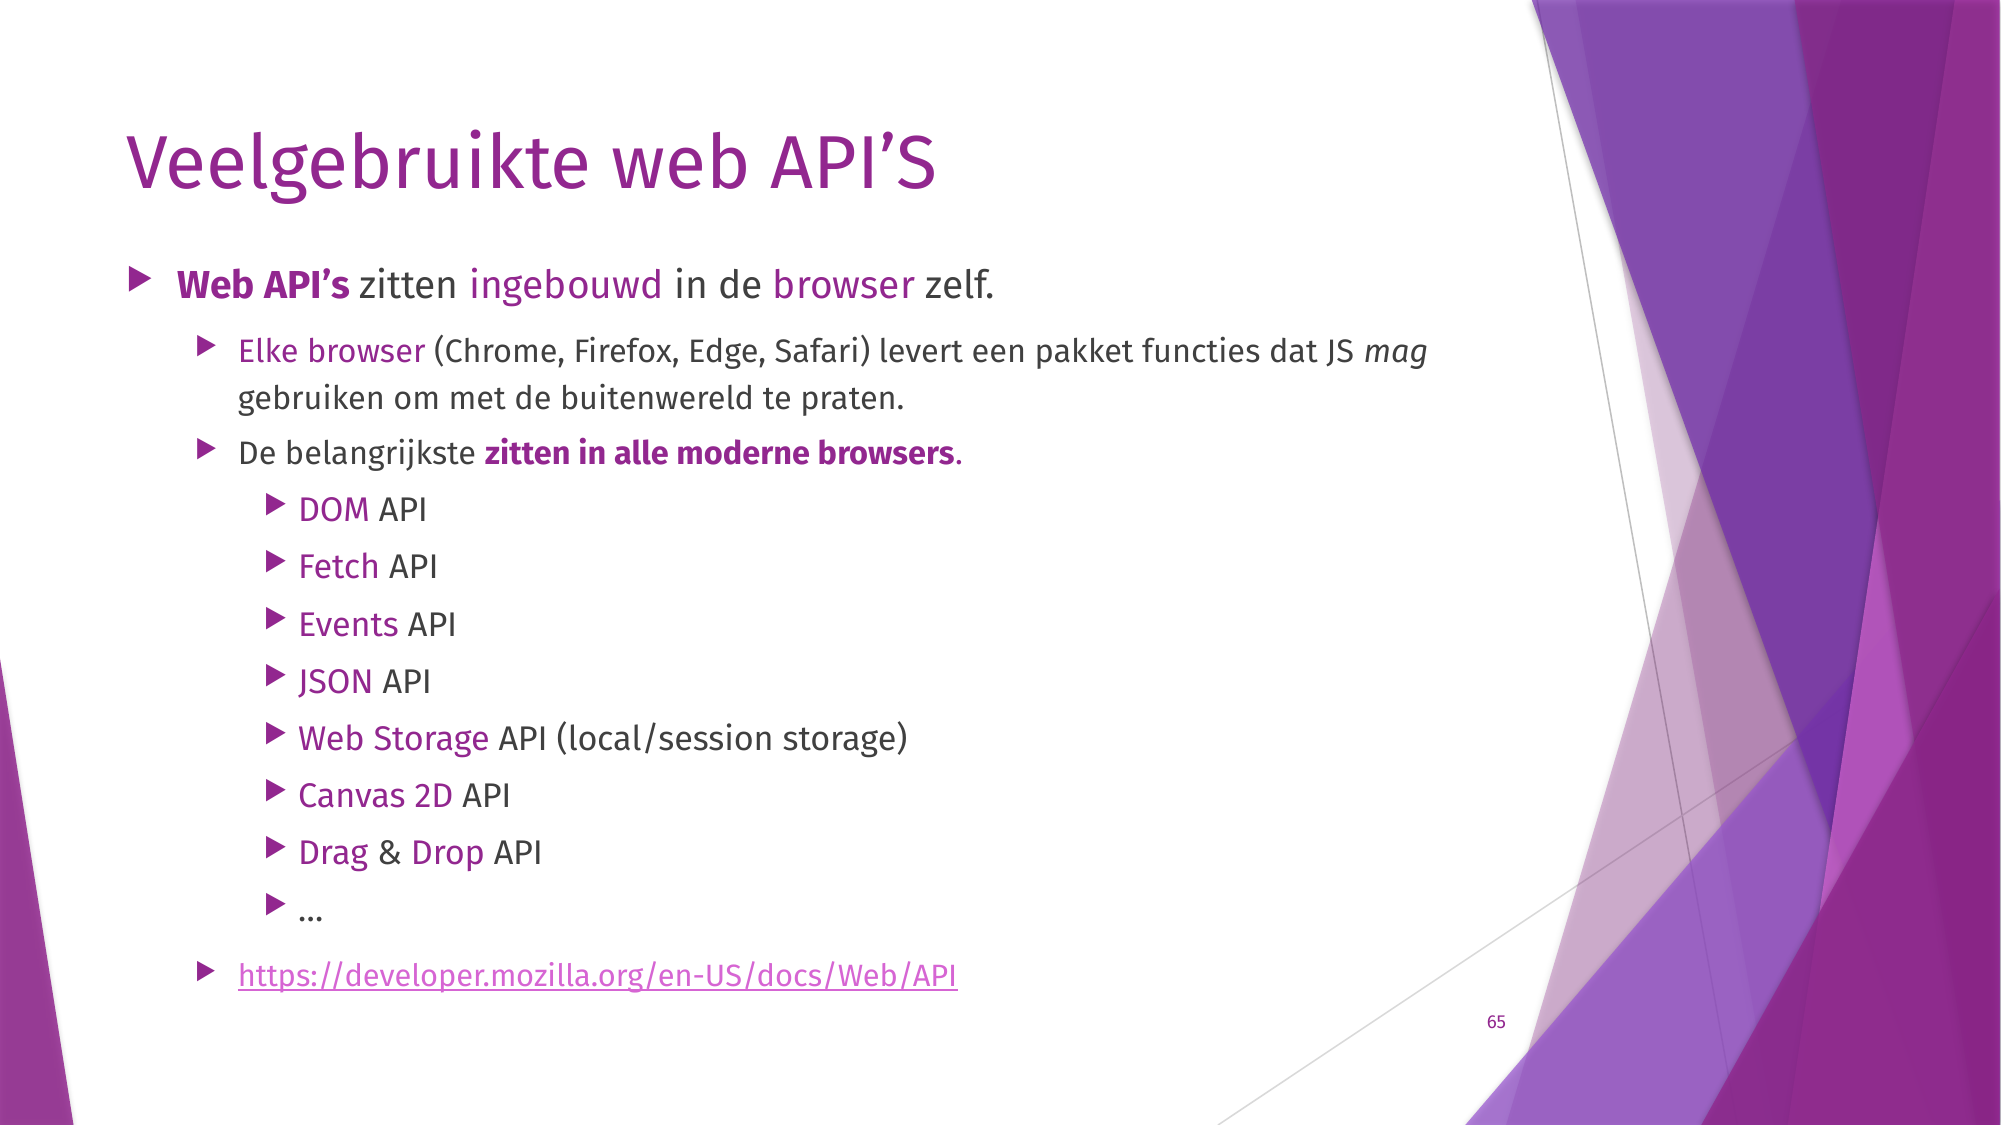

# Veelgebruikte web API’S
Web API’s zitten ingebouwd in de browser zelf.
Elke browser (Chrome, Firefox, Edge, Safari) levert een pakket functies dat JS mag gebruiken om met de buitenwereld te praten.
De belangrijkste zitten in alle moderne browsers.
DOM API
Fetch API
Events API
JSON API
Web Storage API (local/session storage)
Canvas 2D API
Drag & Drop API
…
https://developer.mozilla.org/en-US/docs/Web/API

65